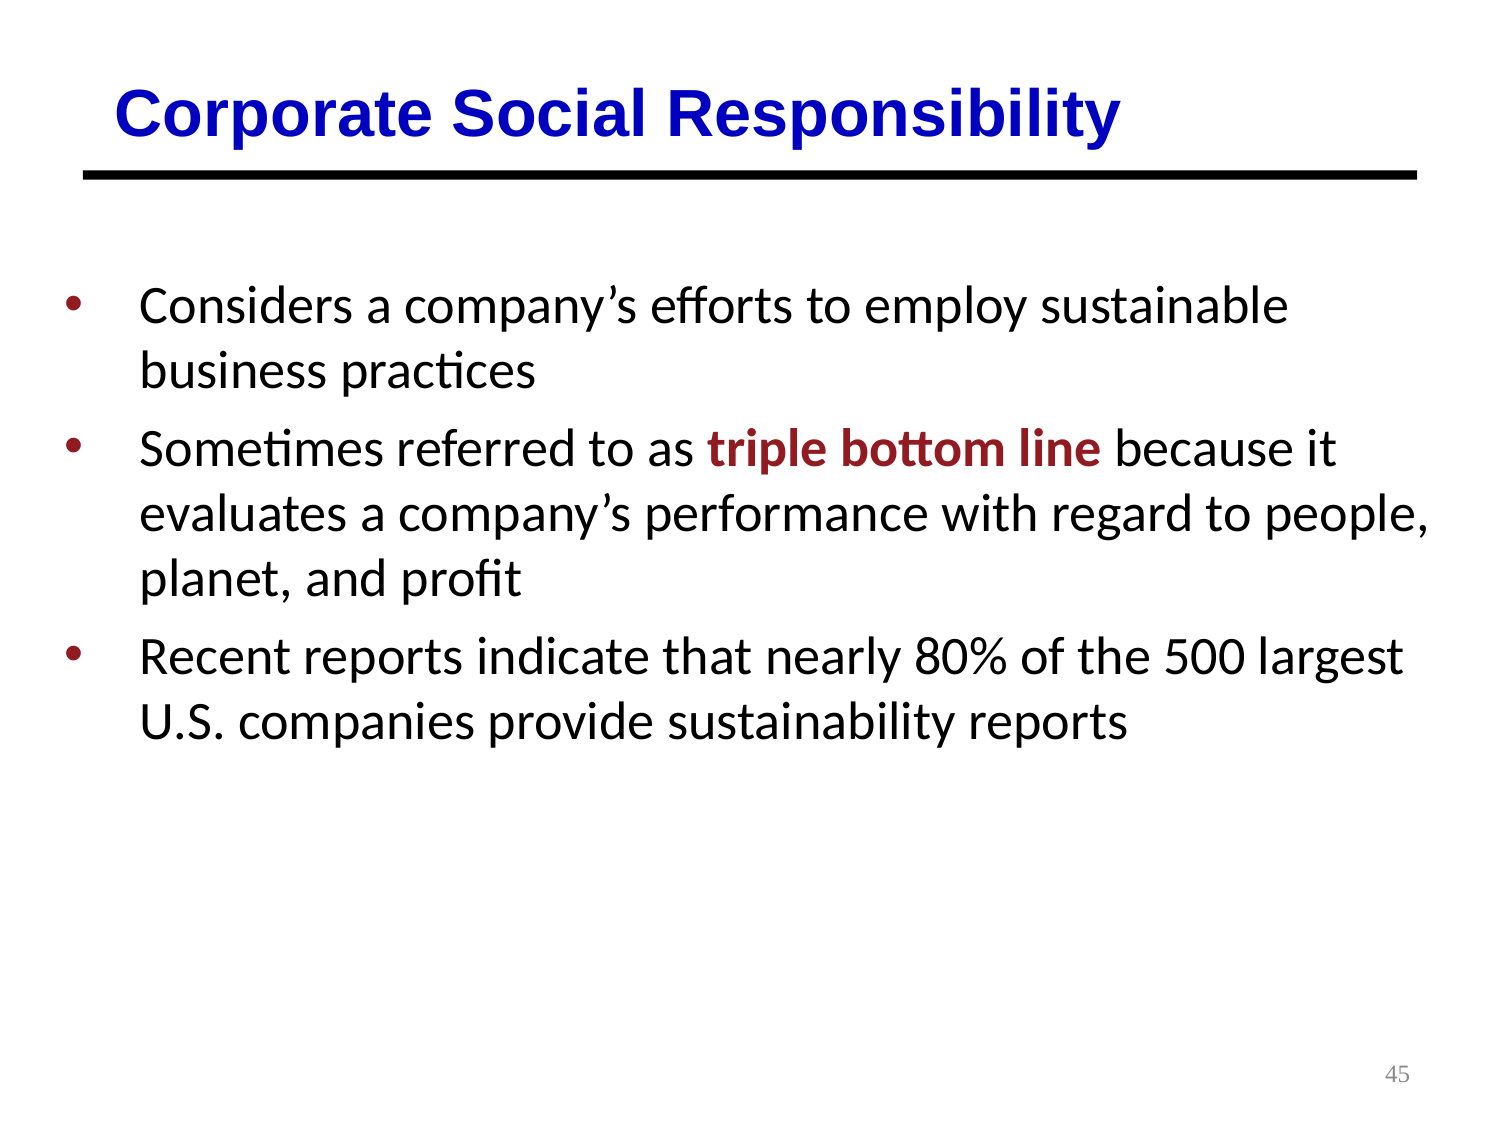

Corporate Social Responsibility

Considers a company’s efforts to employ sustainable business practices
Sometimes referred to as triple bottom line because it evaluates a company’s performance with regard to people, planet, and profit
Recent reports indicate that nearly 80% of the 500 largest U.S. companies provide sustainability reports
45